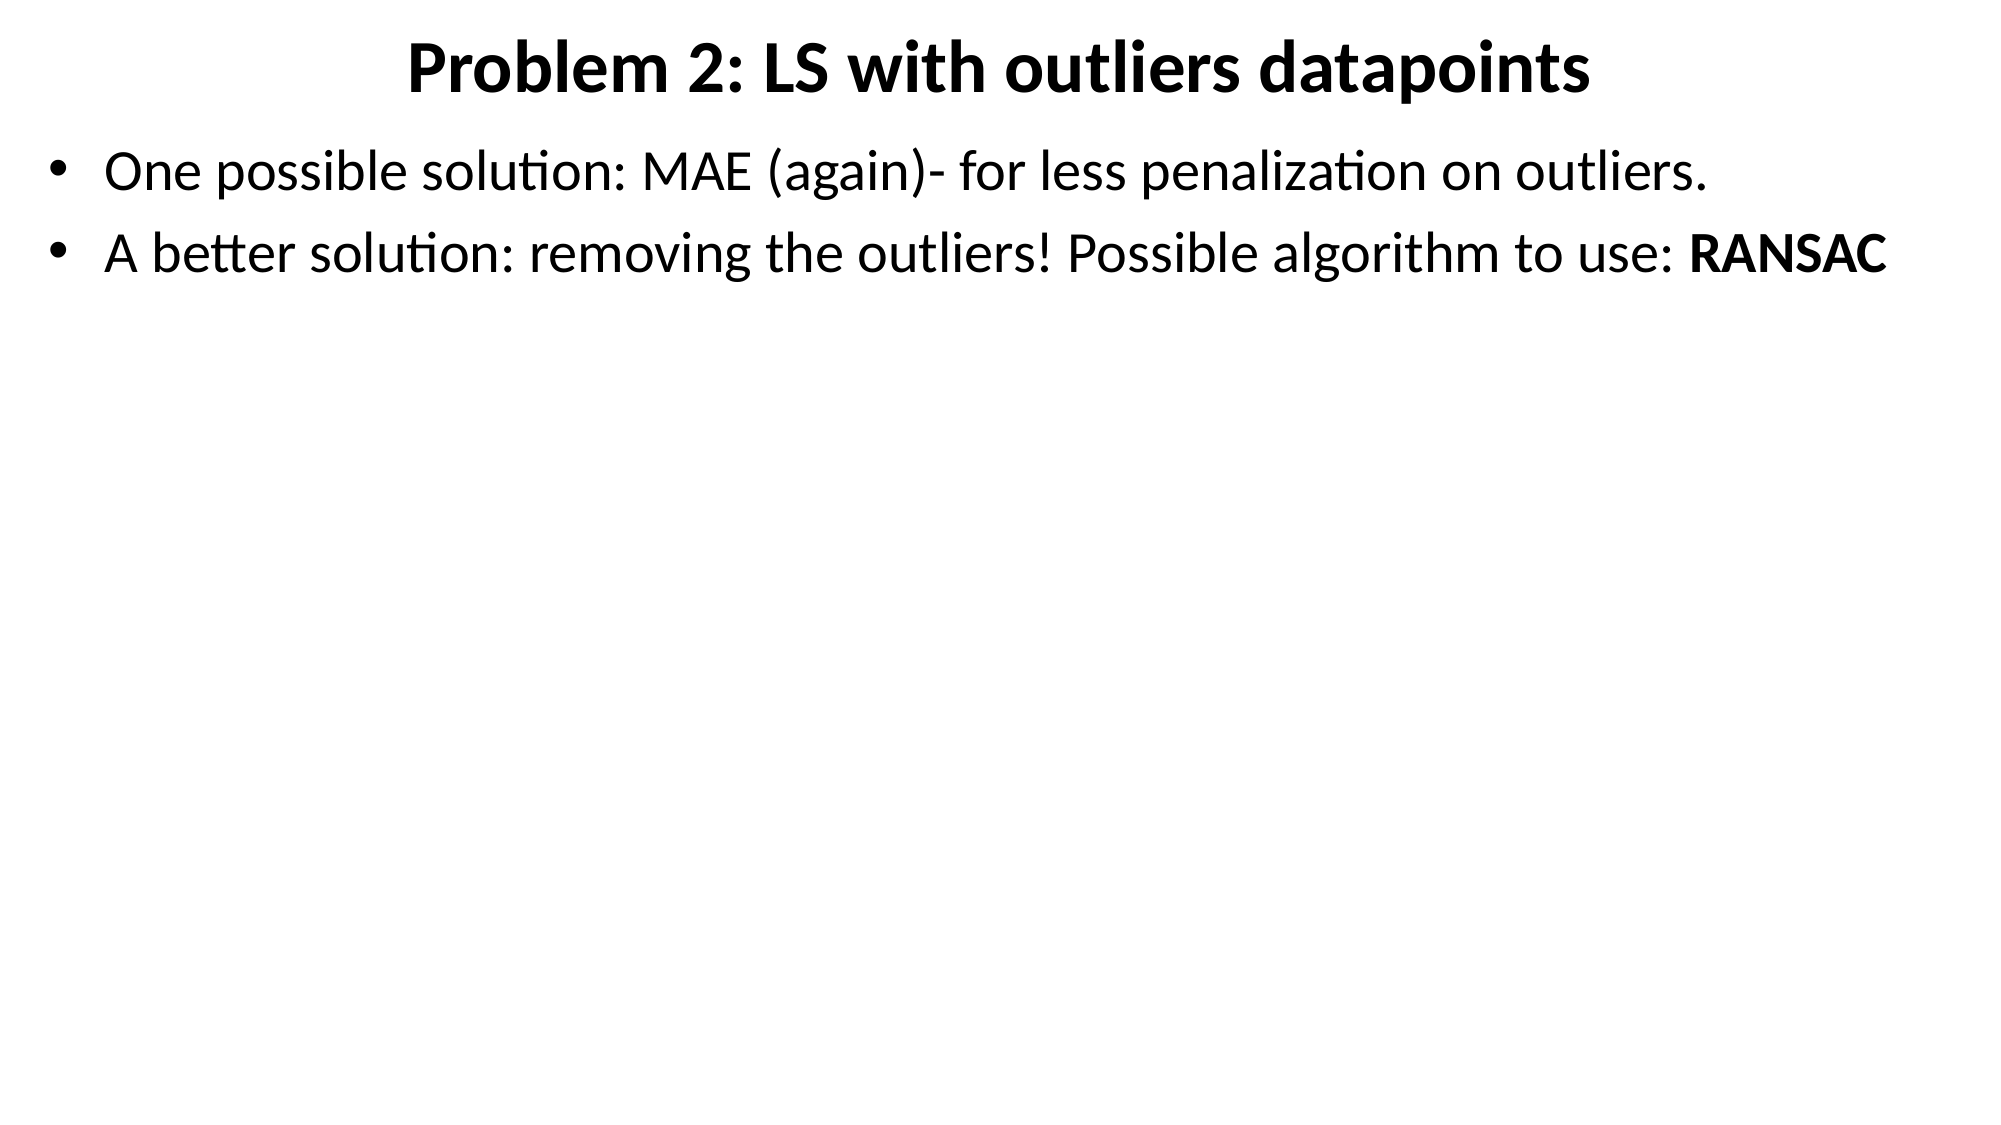

# Problem 2: LS with outliers datapoints
One possible solution: MAE (again)- for less penalization on outliers.
A better solution: removing the outliers! Possible algorithm to use: RANSAC